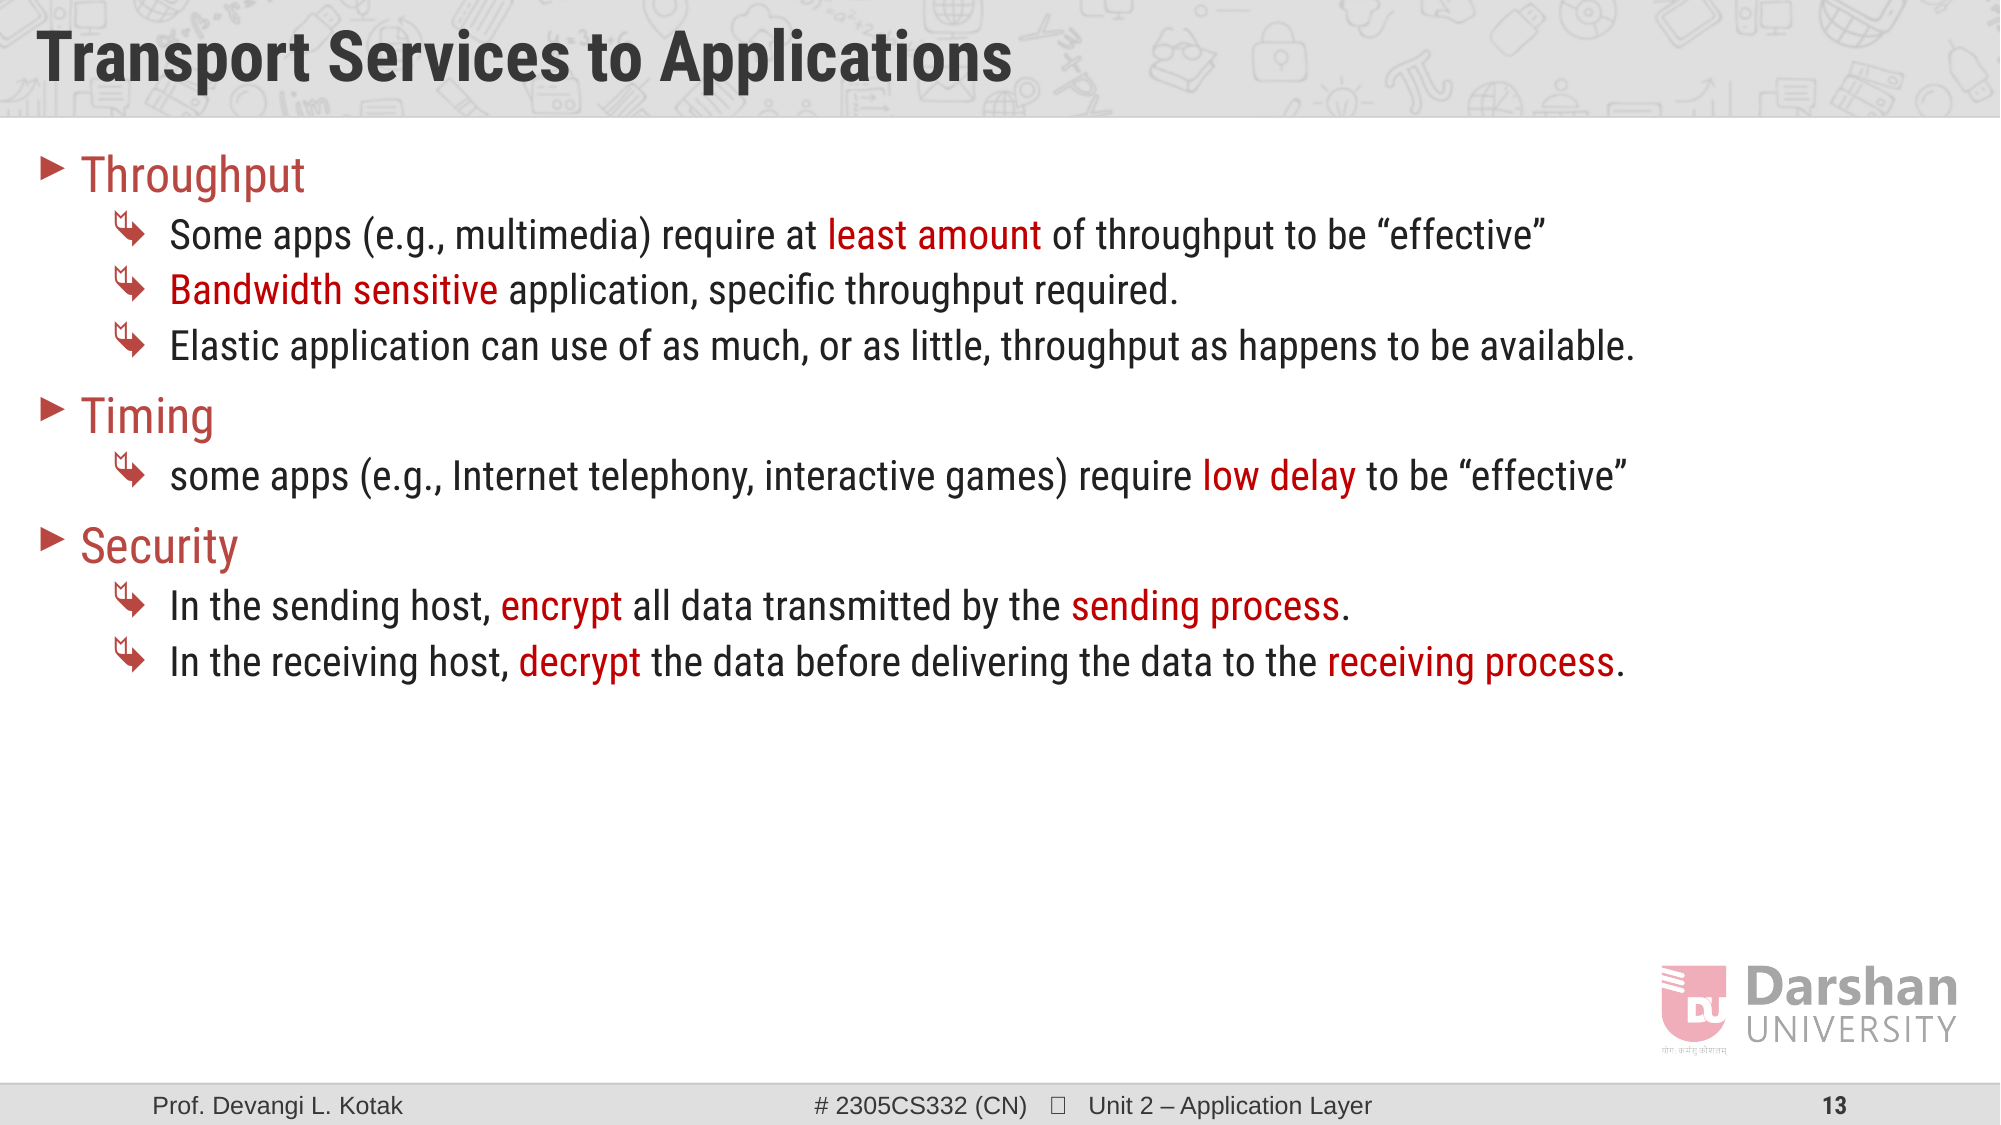

# Transport Services to Applications
Throughput
Some apps (e.g., multimedia) require at least amount of throughput to be “effective”
Bandwidth sensitive application, specific throughput required.
Elastic application can use of as much, or as little, throughput as happens to be available.
Timing
some apps (e.g., Internet telephony, interactive games) require low delay to be “effective”
Security
In the sending host, encrypt all data transmitted by the sending process.
In the receiving host, decrypt the data before delivering the data to the receiving process.